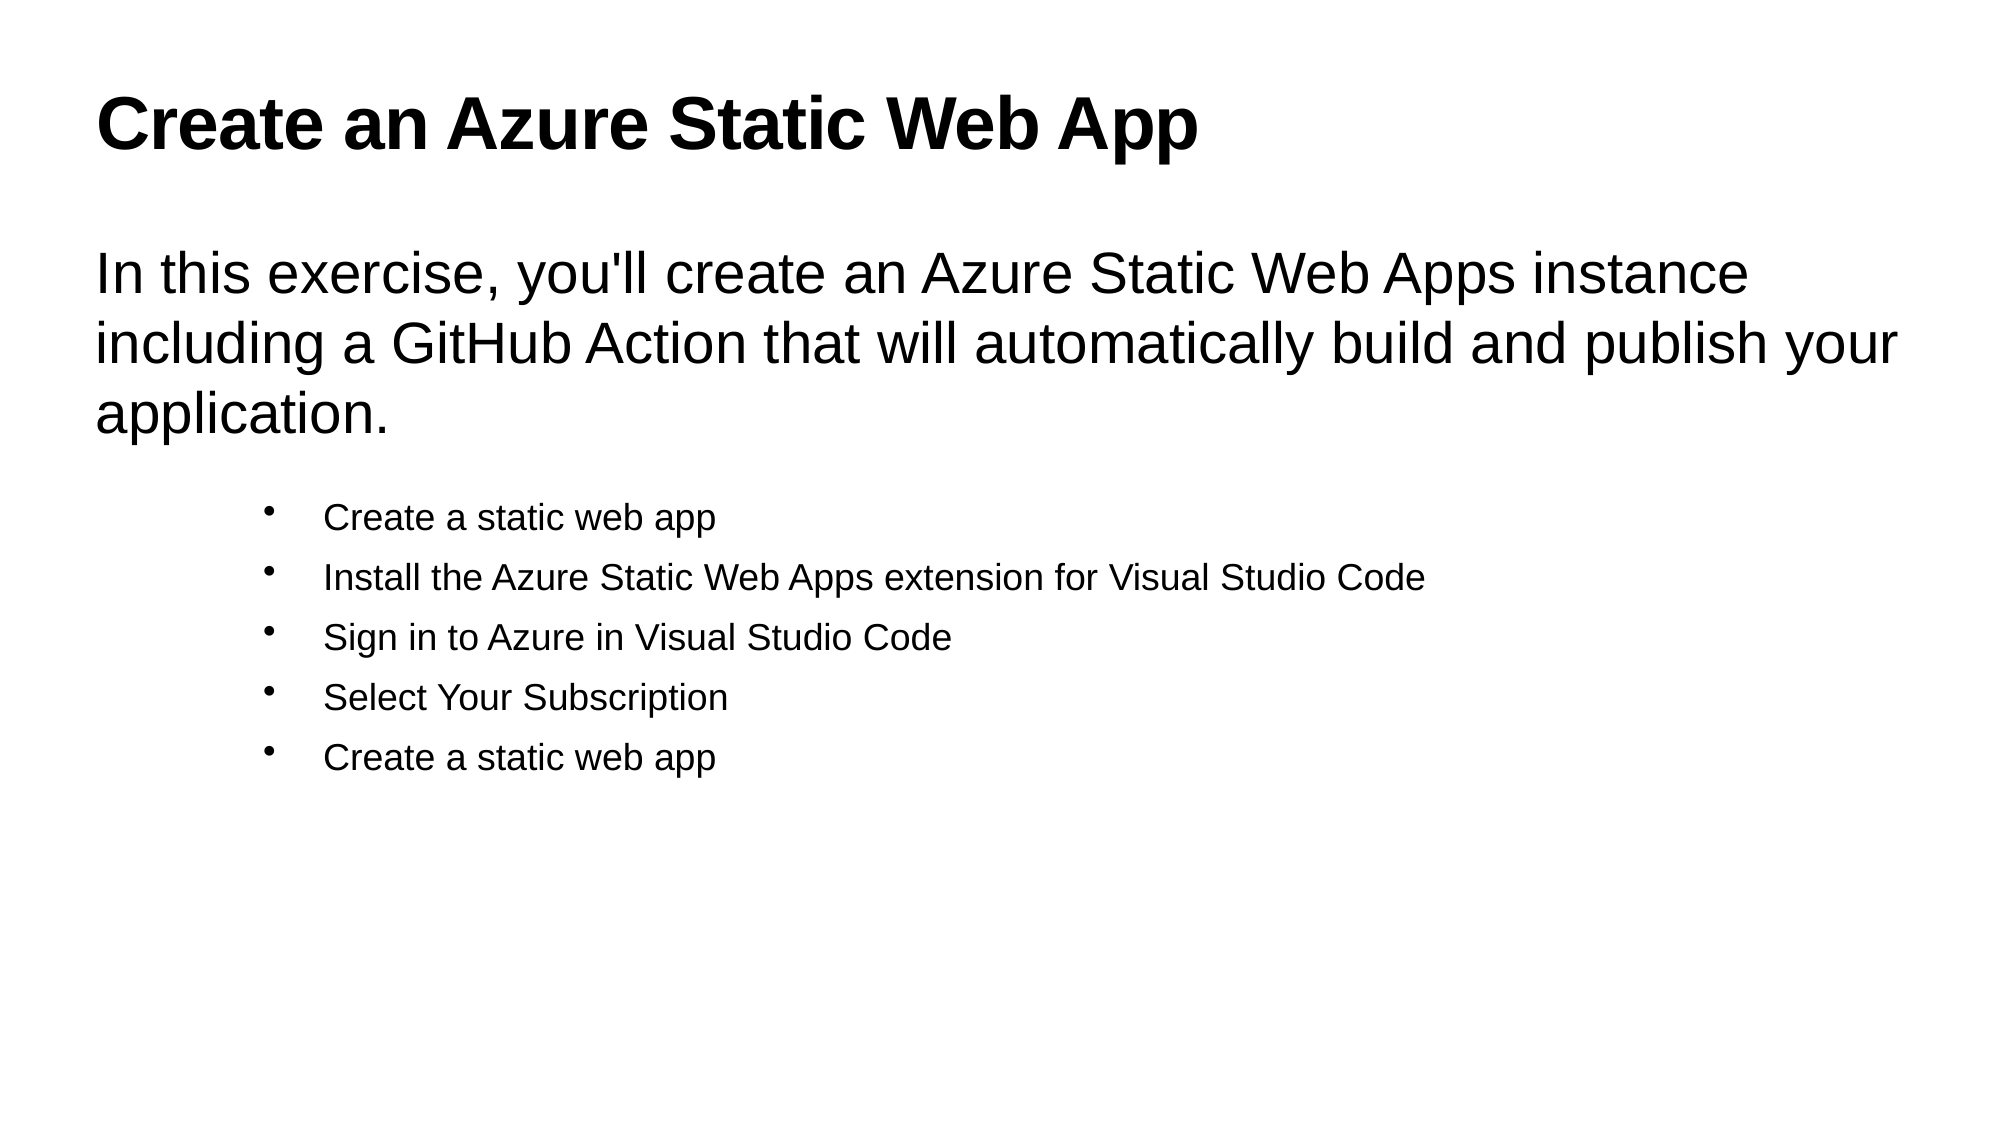

# Create an Azure Static Web App
In this exercise, you'll create an Azure Static Web Apps instance including a GitHub Action that will automatically build and publish your application.
Create a static web app
Install the Azure Static Web Apps extension for Visual Studio Code
Sign in to Azure in Visual Studio Code
Select Your Subscription
Create a static web app